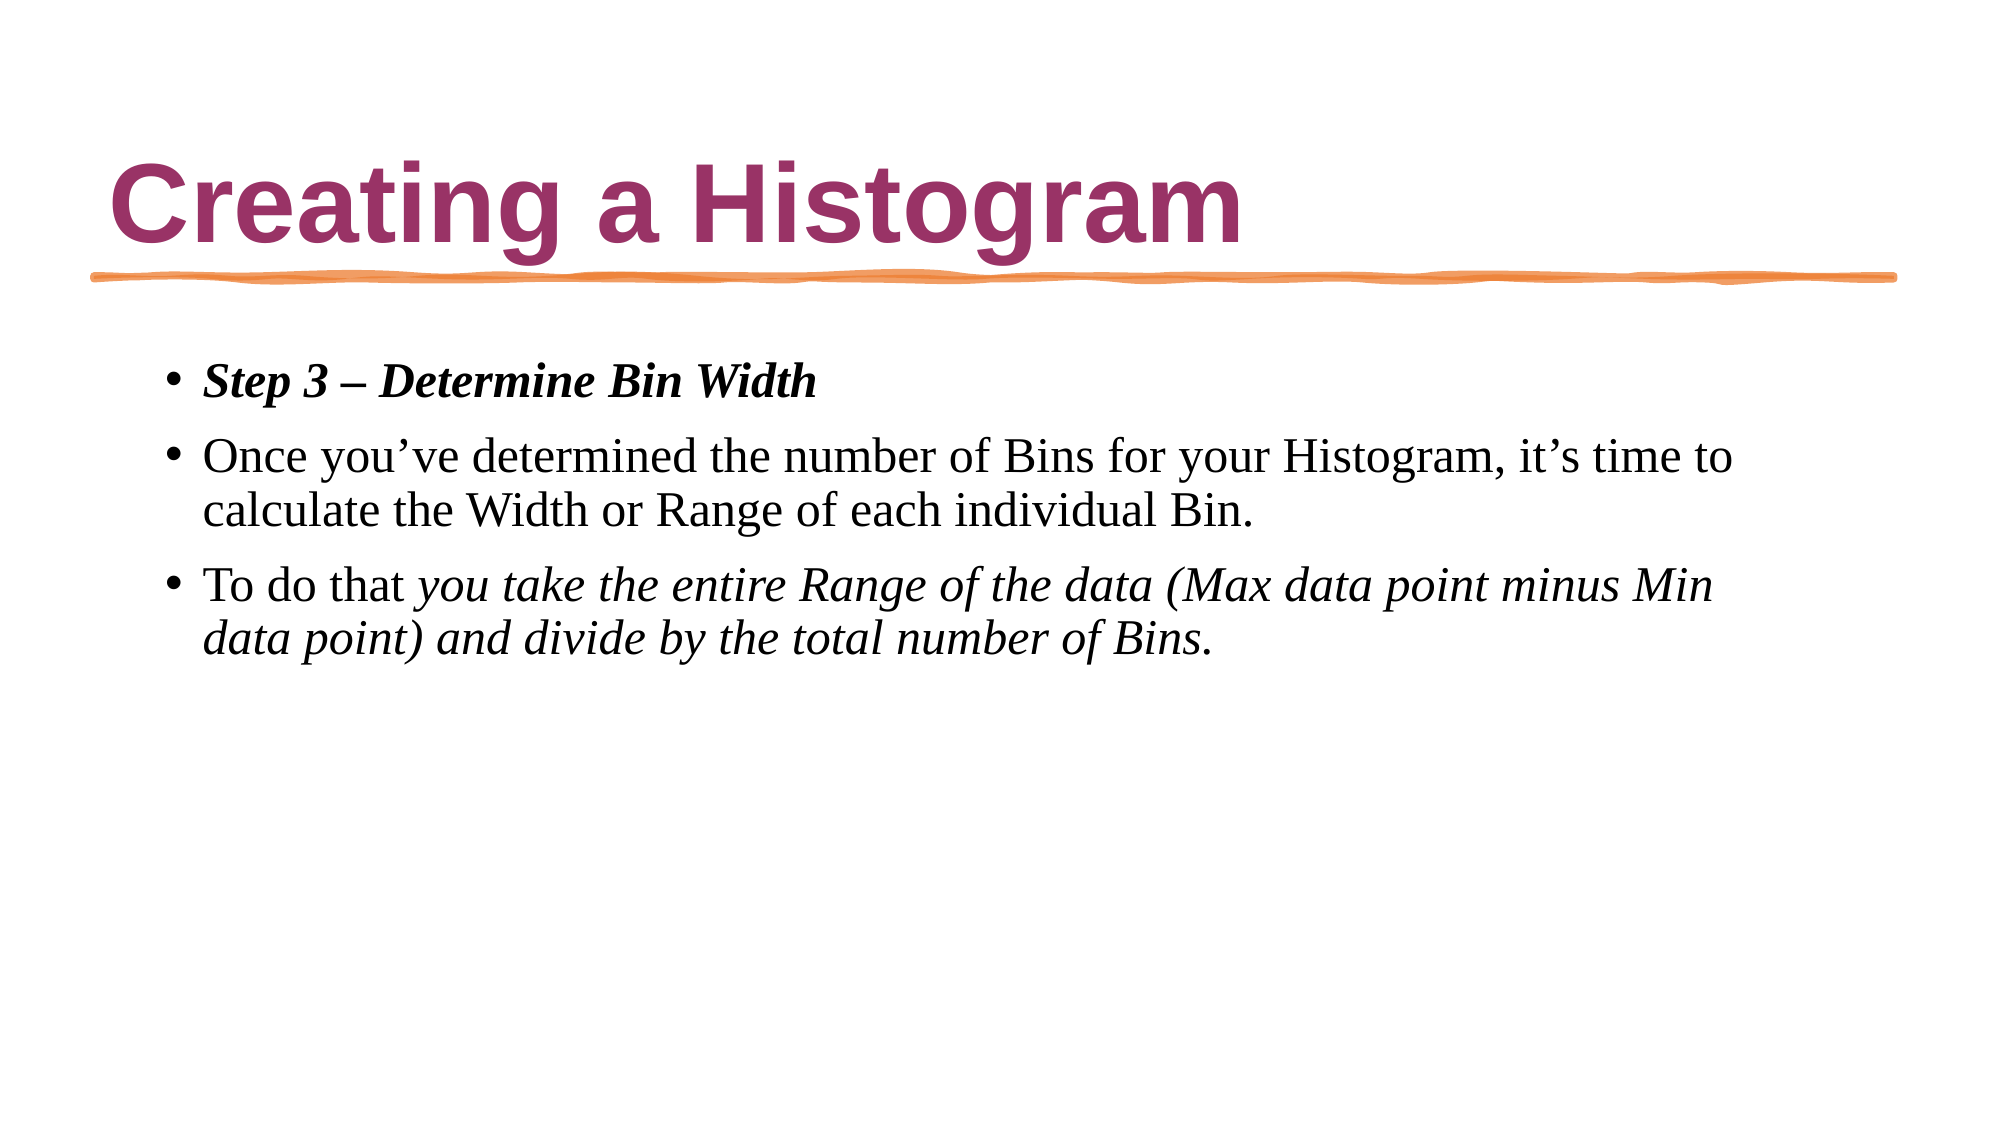

# Creating a Histogram

Step 3 – Determine Bin Width
Once you’ve determined the number of Bins for your Histogram, it’s time to calculate the Width or Range of each individual Bin.
To do that you take the entire Range of the data (Max data point minus Min data point) and divide by the total number of Bins.